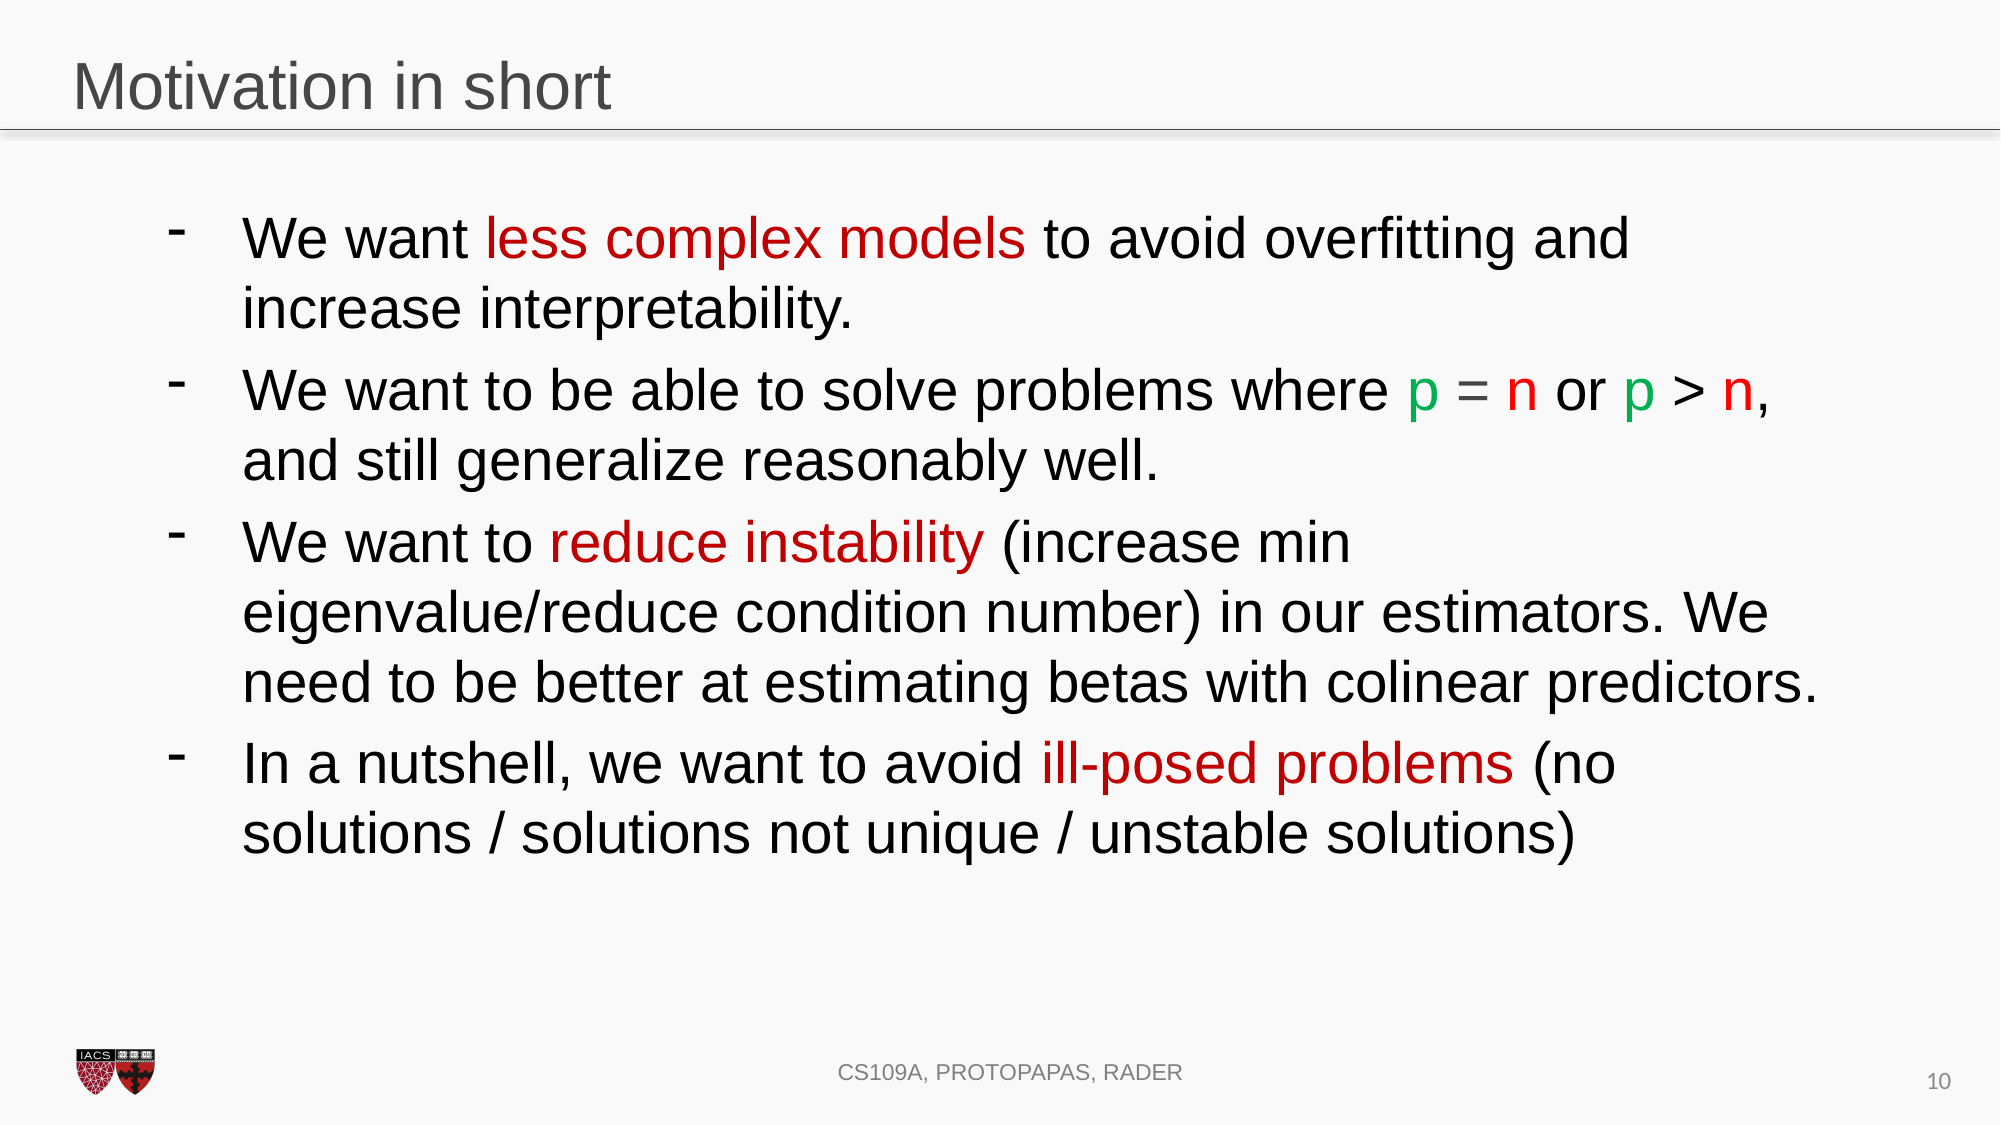

# Motivation in short
We want less complex models to avoid overfitting and increase interpretability.
We want to be able to solve problems where p = n or p > n, and still generalize reasonably well.
We want to reduce instability (increase min eigenvalue/reduce condition number) in our estimators. We need to be better at estimating betas with colinear predictors.
In a nutshell, we want to avoid ill-posed problems (no solutions / solutions not unique / unstable solutions)

10